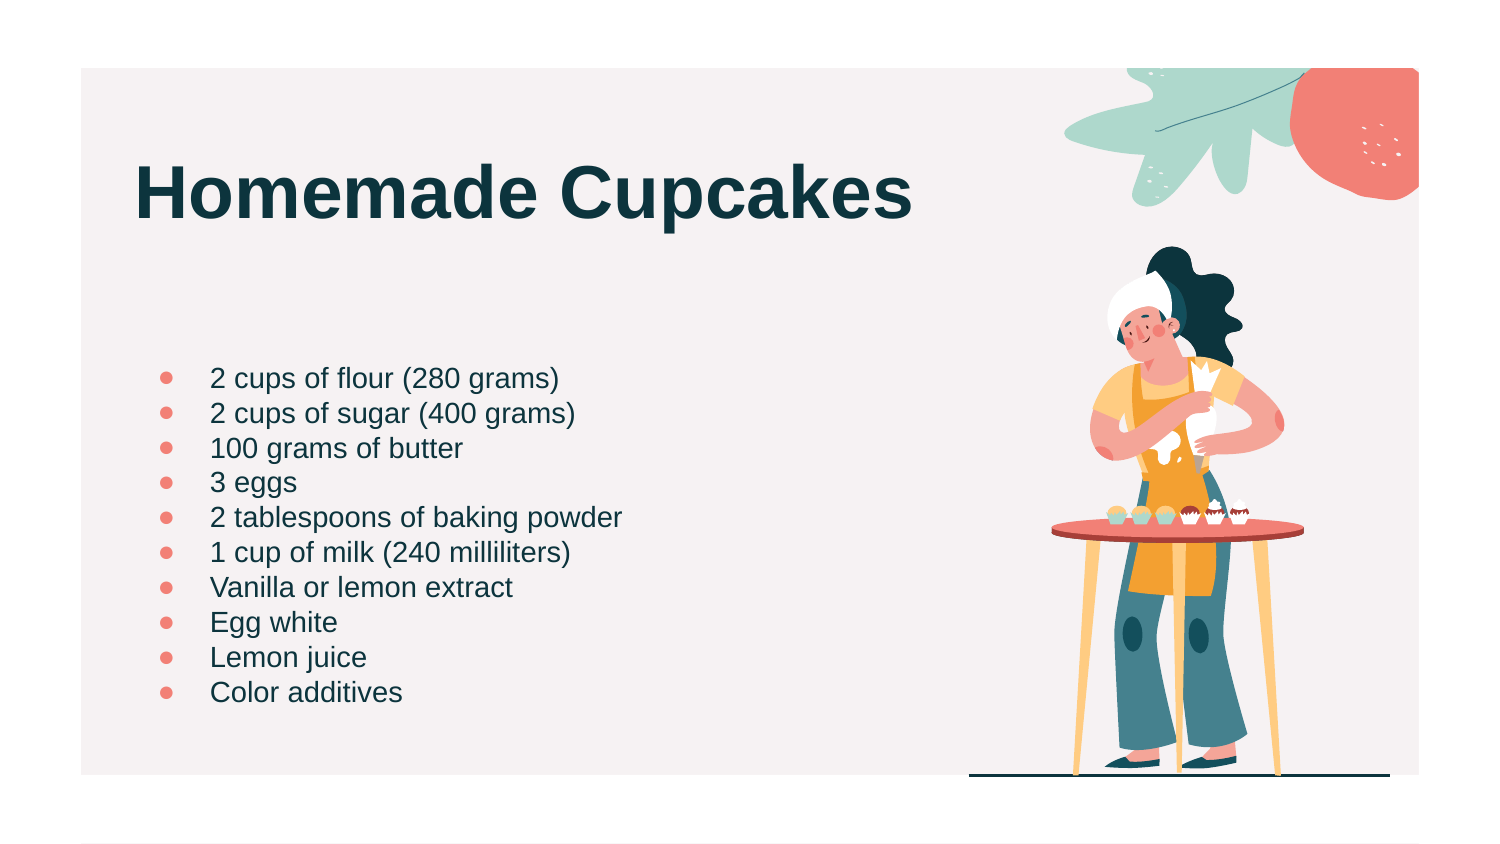

# Homemade Cupcakes

2 cups of flour (280 grams)
2 cups of sugar (400 grams)
100 grams of butter
3 eggs
2 tablespoons of baking powder
1 cup of milk (240 milliliters)
Vanilla or lemon extract
Egg white
Lemon juice
Color additives